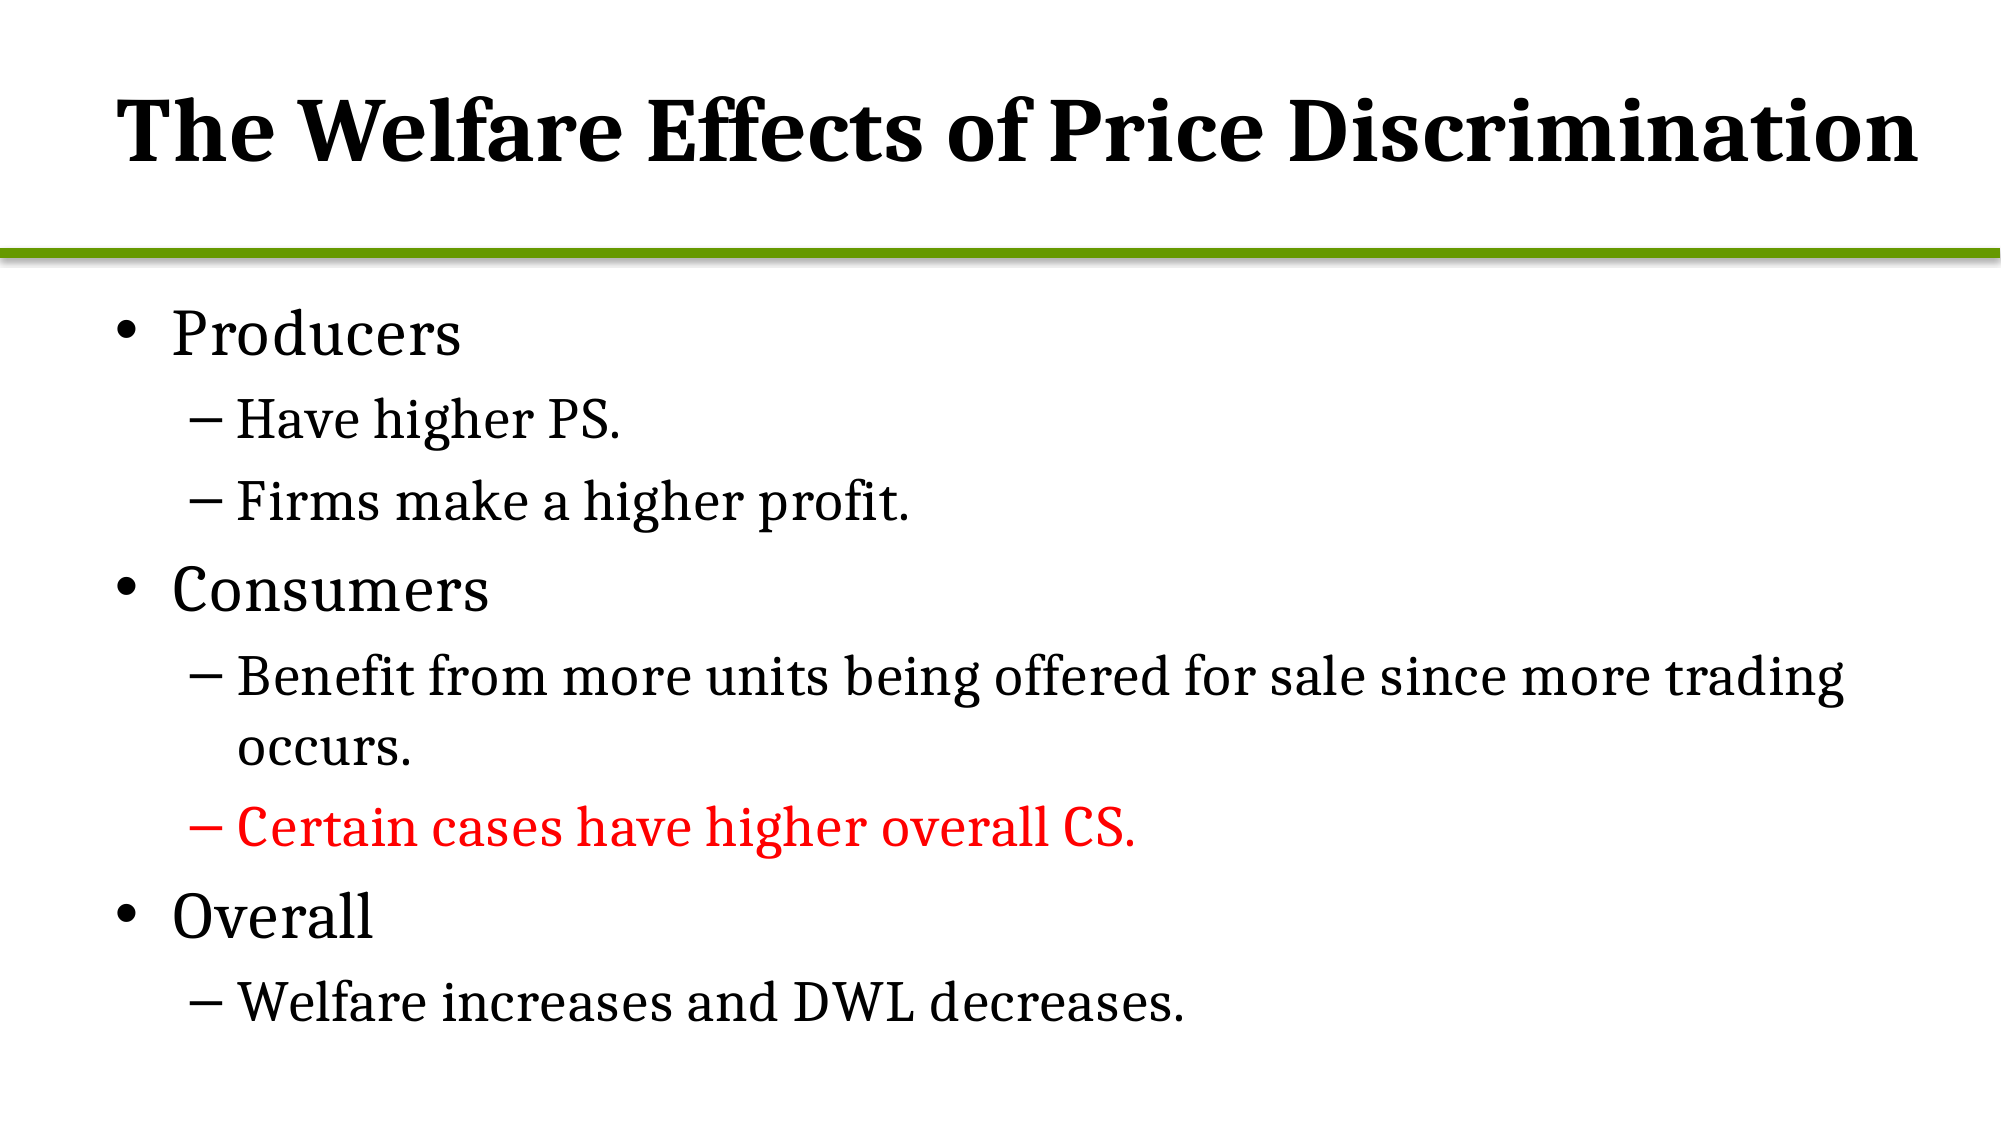

# The Welfare Effects of Price Discrimination
Producers
Have higher PS.
Firms make a higher profit.
Consumers
Benefit from more units being offered for sale since more trading occurs.
Certain cases have higher overall CS.
Overall
Welfare increases and DWL decreases.